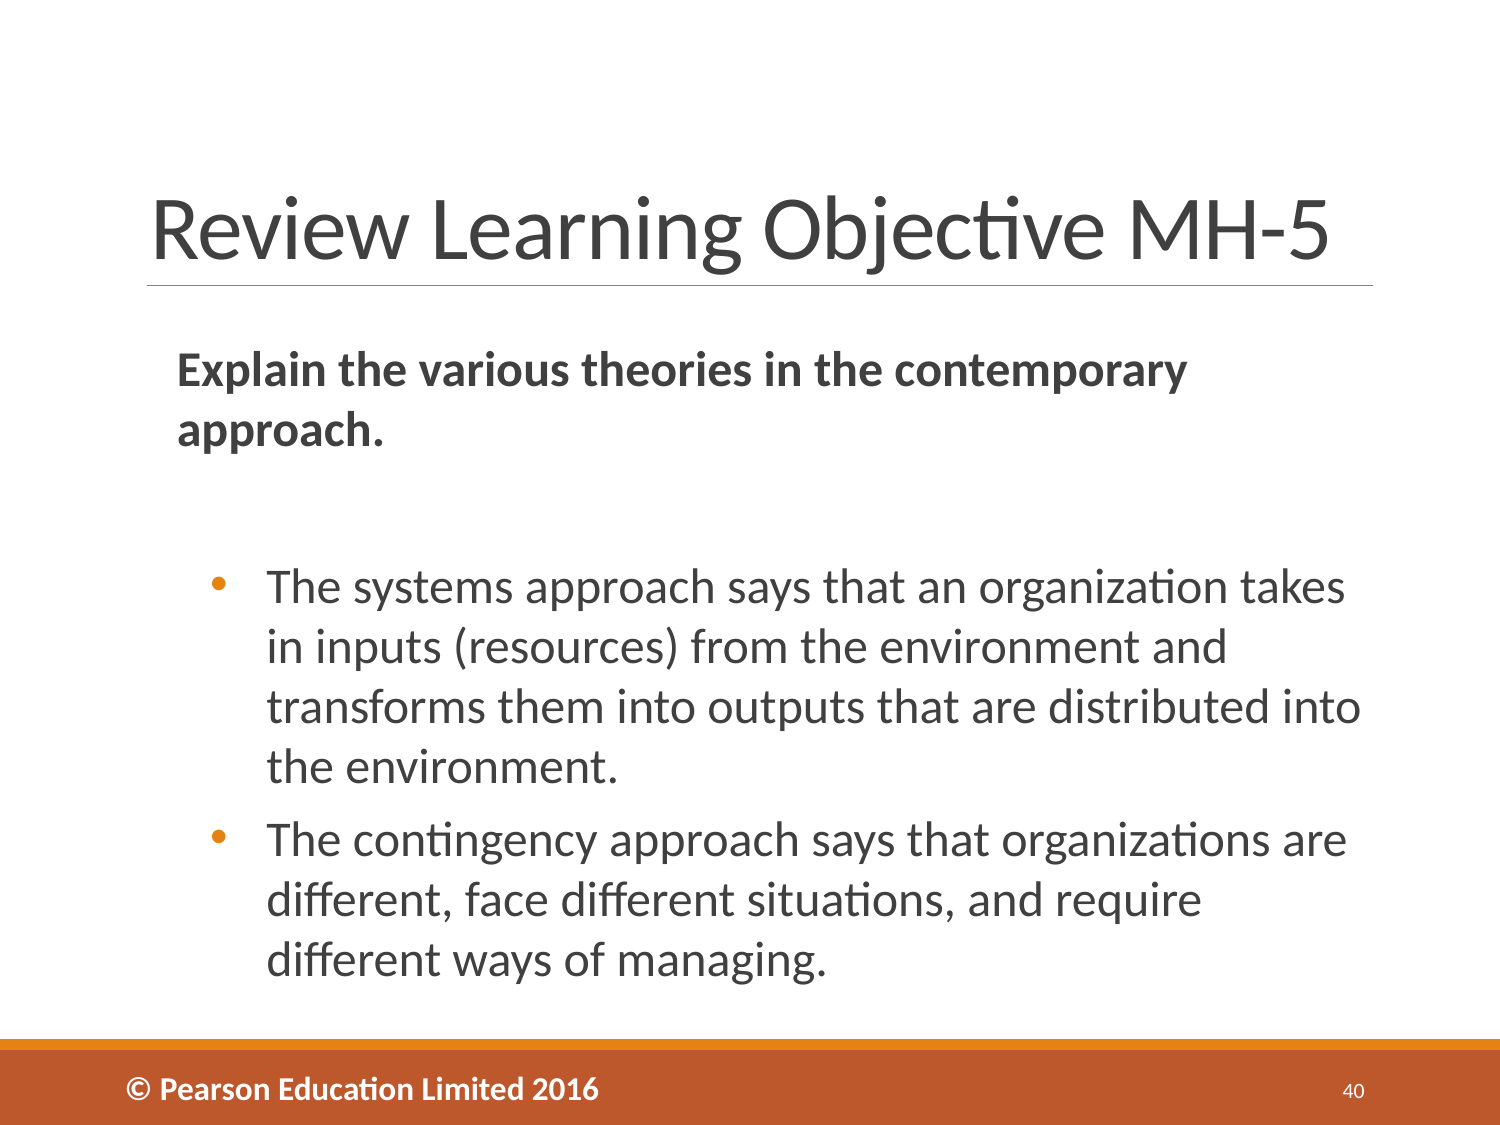

# Review Learning Objective MH-5
Explain the various theories in the contemporary approach.

The systems approach says that an organization takes in inputs (resources) from the environment and transforms them into outputs that are distributed into the environment.
The contingency approach says that organizations are different, face different situations, and require different ways of managing.
© Pearson Education Limited 2016
40